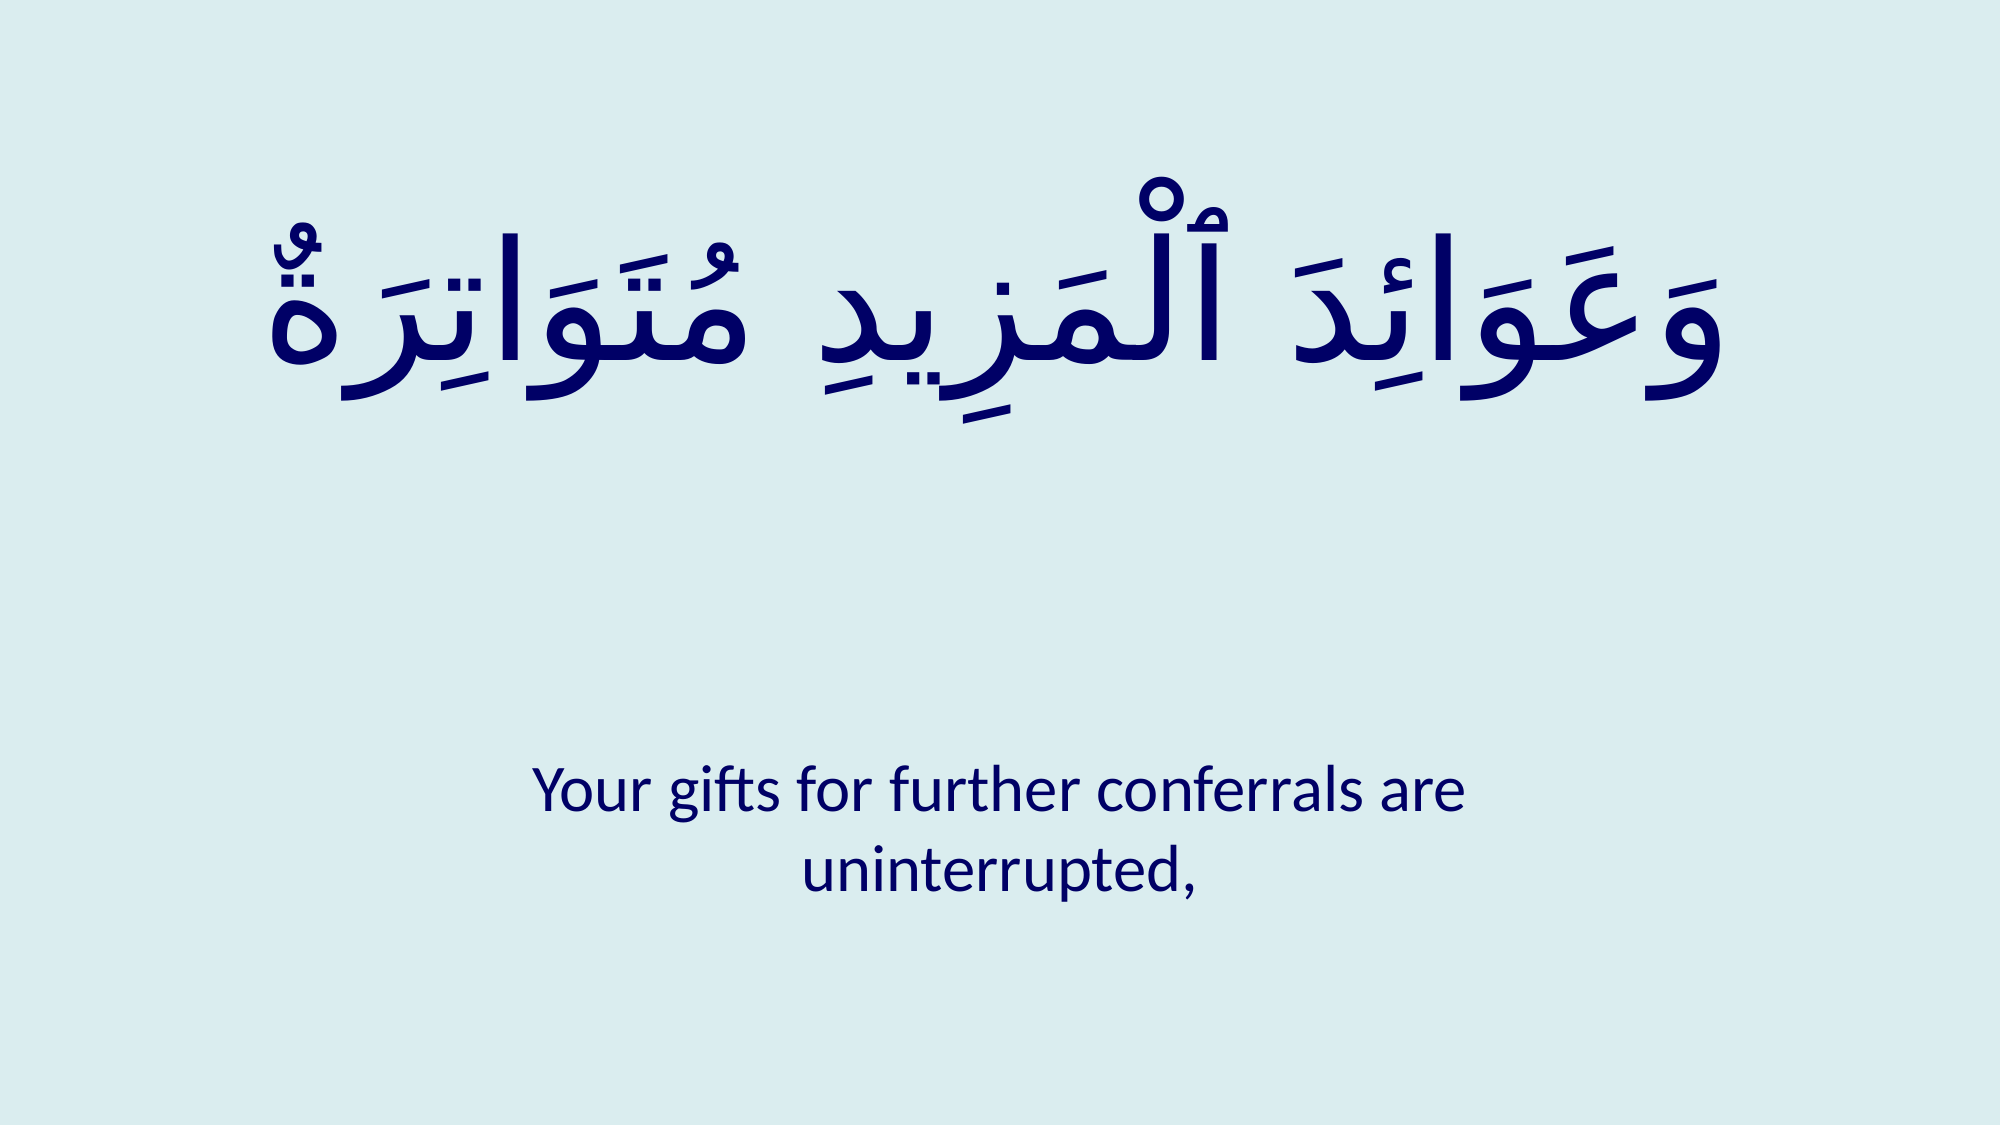

# وَعَوَائِدَ ٱلْمَزِيدِ مُتَوَاتِرَةٌ
Your gifts for further conferrals are uninterrupted,